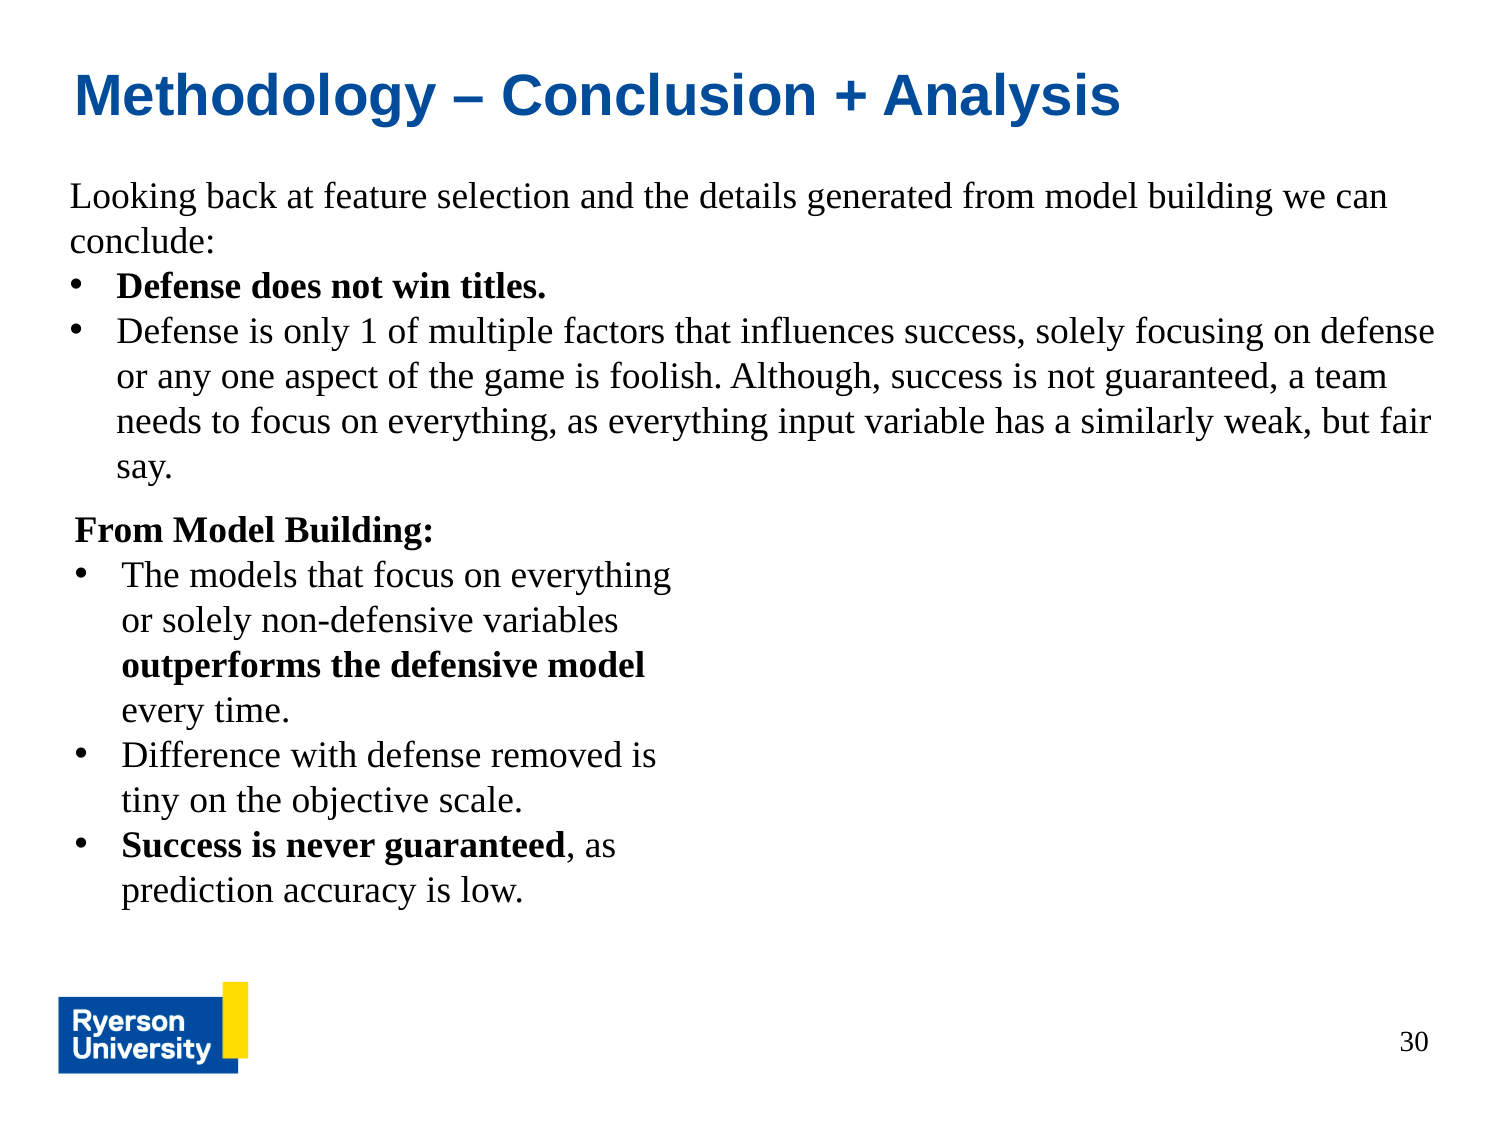

Methodology – Conclusion + Analysis
Looking back at feature selection and the details generated from model building we can conclude:
Defense does not win titles.
Defense is only 1 of multiple factors that influences success, solely focusing on defense or any one aspect of the game is foolish. Although, success is not guaranteed, a team needs to focus on everything, as everything input variable has a similarly weak, but fair say.
From Model Building:
The models that focus on everything or solely non-defensive variables outperforms the defensive model every time.
Difference with defense removed is tiny on the objective scale.
Success is never guaranteed, as prediction accuracy is low.

30